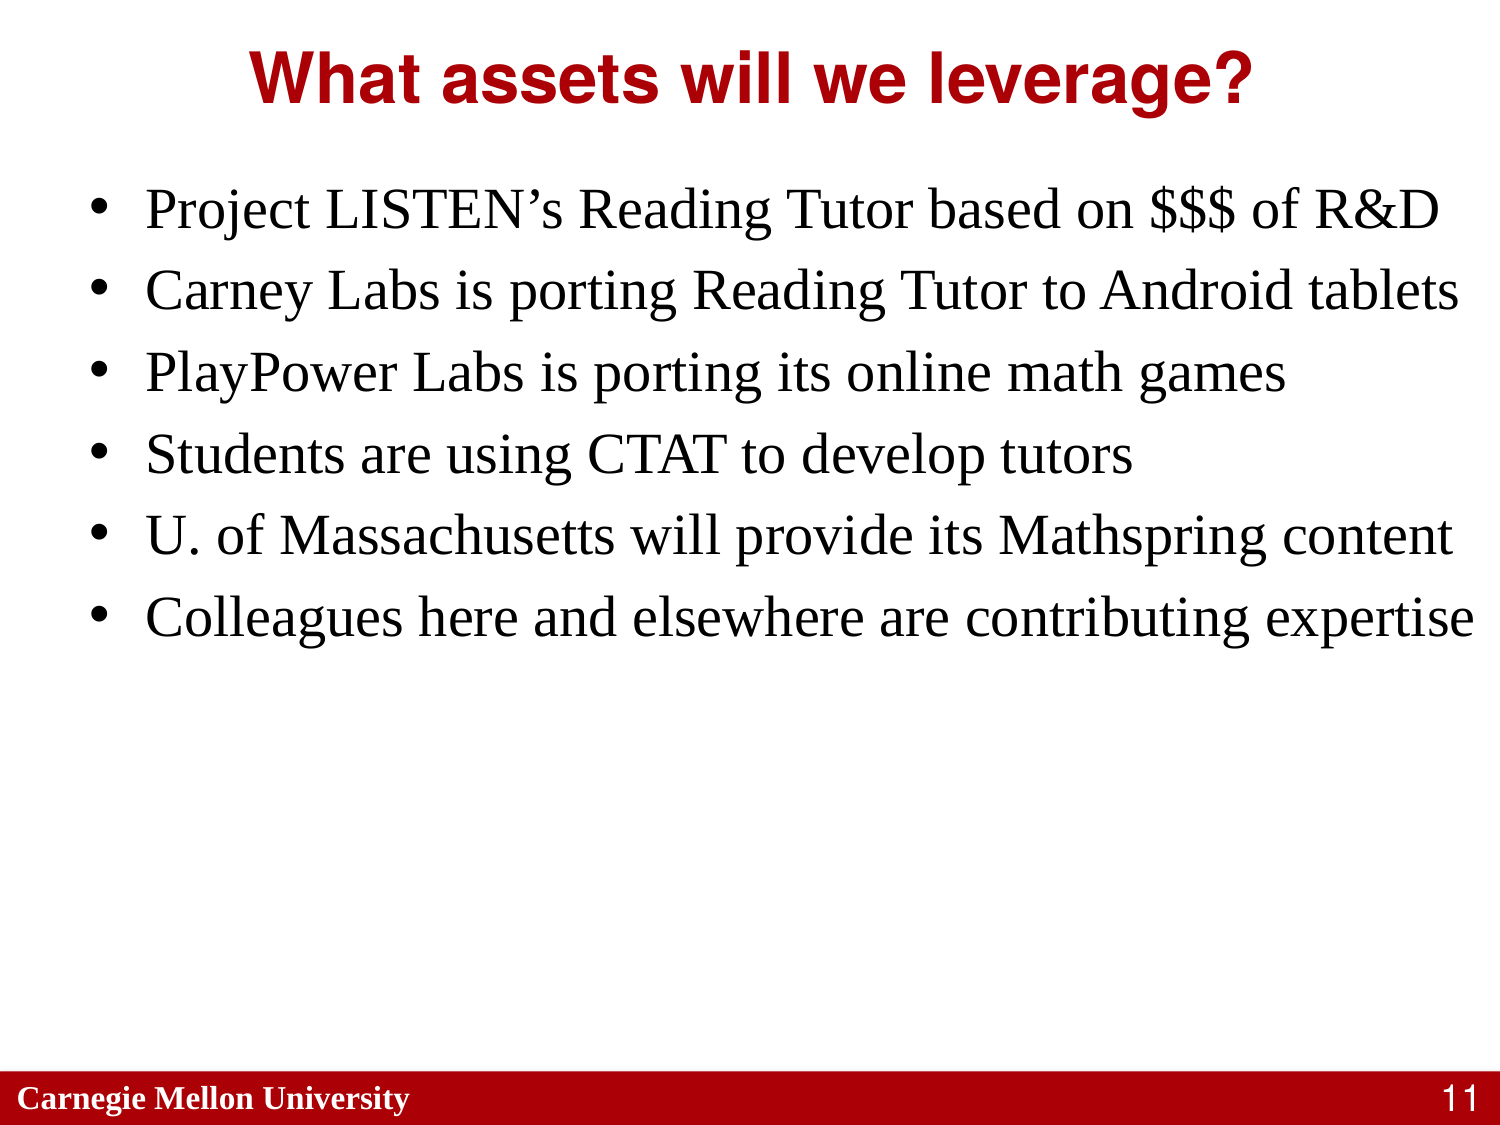

# What assets will we leverage?
Project LISTEN’s Reading Tutor based on $$$ of R&D
Carney Labs is porting Reading Tutor to Android tablets
PlayPower Labs is porting its online math games
Students are using CTAT to develop tutors
U. of Massachusetts will provide its Mathspring content
Colleagues here and elsewhere are contributing expertise